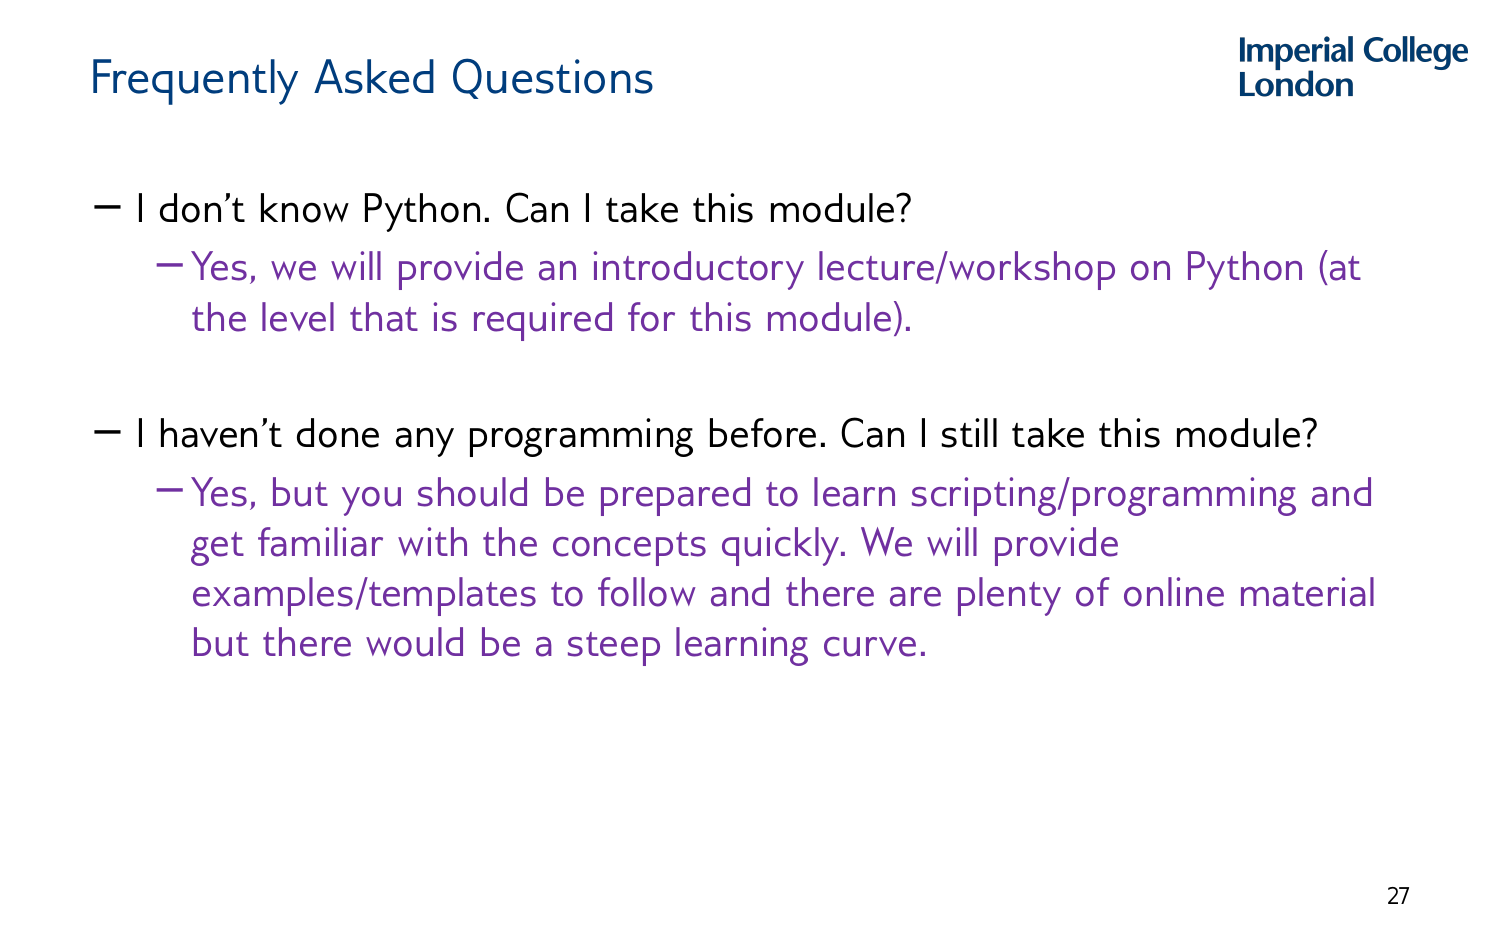

# Frequently Asked Questions
I don’t know Python. Can I take this module?
Yes, we will provide an introductory lecture/workshop on Python (at the level that is required for this module).

I haven’t done any programming before. Can I still take this module?
Yes, but you should be prepared to learn scripting/programming and get familiar with the concepts quickly. We will provide examples/templates to follow and there are plenty of online material but there would be a steep learning curve.
27